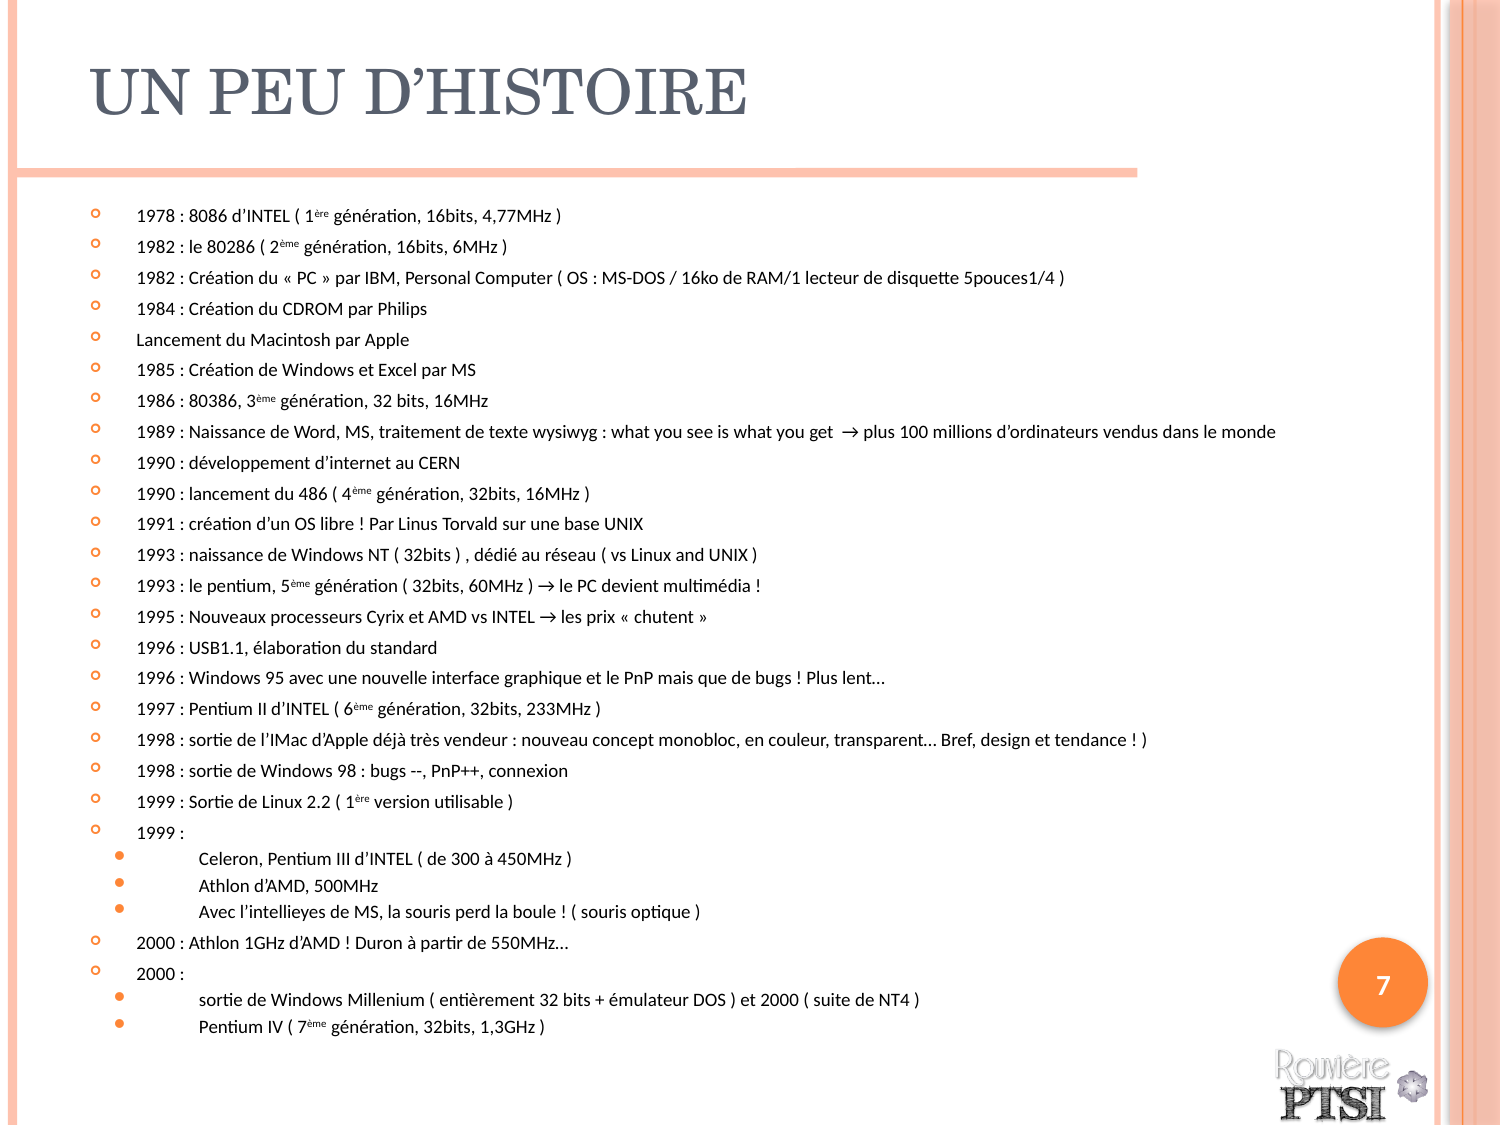

# Un peu d’histoire
1978 : 8086 d’INTEL ( 1ère génération, 16bits, 4,77MHz )
1982 : le 80286 ( 2ème génération, 16bits, 6MHz )
1982 : Création du « PC » par IBM, Personal Computer ( OS : MS-DOS / 16ko de RAM/1 lecteur de disquette 5pouces1/4 )
1984 : Création du CDROM par Philips
Lancement du Macintosh par Apple
1985 : Création de Windows et Excel par MS
1986 : 80386, 3ème génération, 32 bits, 16MHz
1989 : Naissance de Word, MS, traitement de texte wysiwyg : what you see is what you get  → plus 100 millions d’ordinateurs vendus dans le monde
1990 : développement d’internet au CERN
1990 : lancement du 486 ( 4ème génération, 32bits, 16MHz )
1991 : création d’un OS libre ! Par Linus Torvald sur une base UNIX
1993 : naissance de Windows NT ( 32bits ) , dédié au réseau ( vs Linux and UNIX )
1993 : le pentium, 5ème génération ( 32bits, 60MHz ) → le PC devient multimédia !
1995 : Nouveaux processeurs Cyrix et AMD vs INTEL → les prix « chutent »
1996 : USB1.1, élaboration du standard
1996 : Windows 95 avec une nouvelle interface graphique et le PnP mais que de bugs ! Plus lent…
1997 : Pentium II d’INTEL ( 6ème génération, 32bits, 233MHz )
1998 : sortie de l’IMac d’Apple déjà très vendeur : nouveau concept monobloc, en couleur, transparent… Bref, design et tendance ! )
1998 : sortie de Windows 98 : bugs --, PnP++, connexion
1999 : Sortie de Linux 2.2 ( 1ère version utilisable )
1999 :
Celeron, Pentium III d’INTEL ( de 300 à 450MHz )
Athlon d’AMD, 500MHz
Avec l’intellieyes de MS, la souris perd la boule ! ( souris optique )
2000 : Athlon 1GHz d’AMD ! Duron à partir de 550MHz…
2000 :
sortie de Windows Millenium ( entièrement 32 bits + émulateur DOS ) et 2000 ( suite de NT4 )
Pentium IV ( 7ème génération, 32bits, 1,3GHz )

7